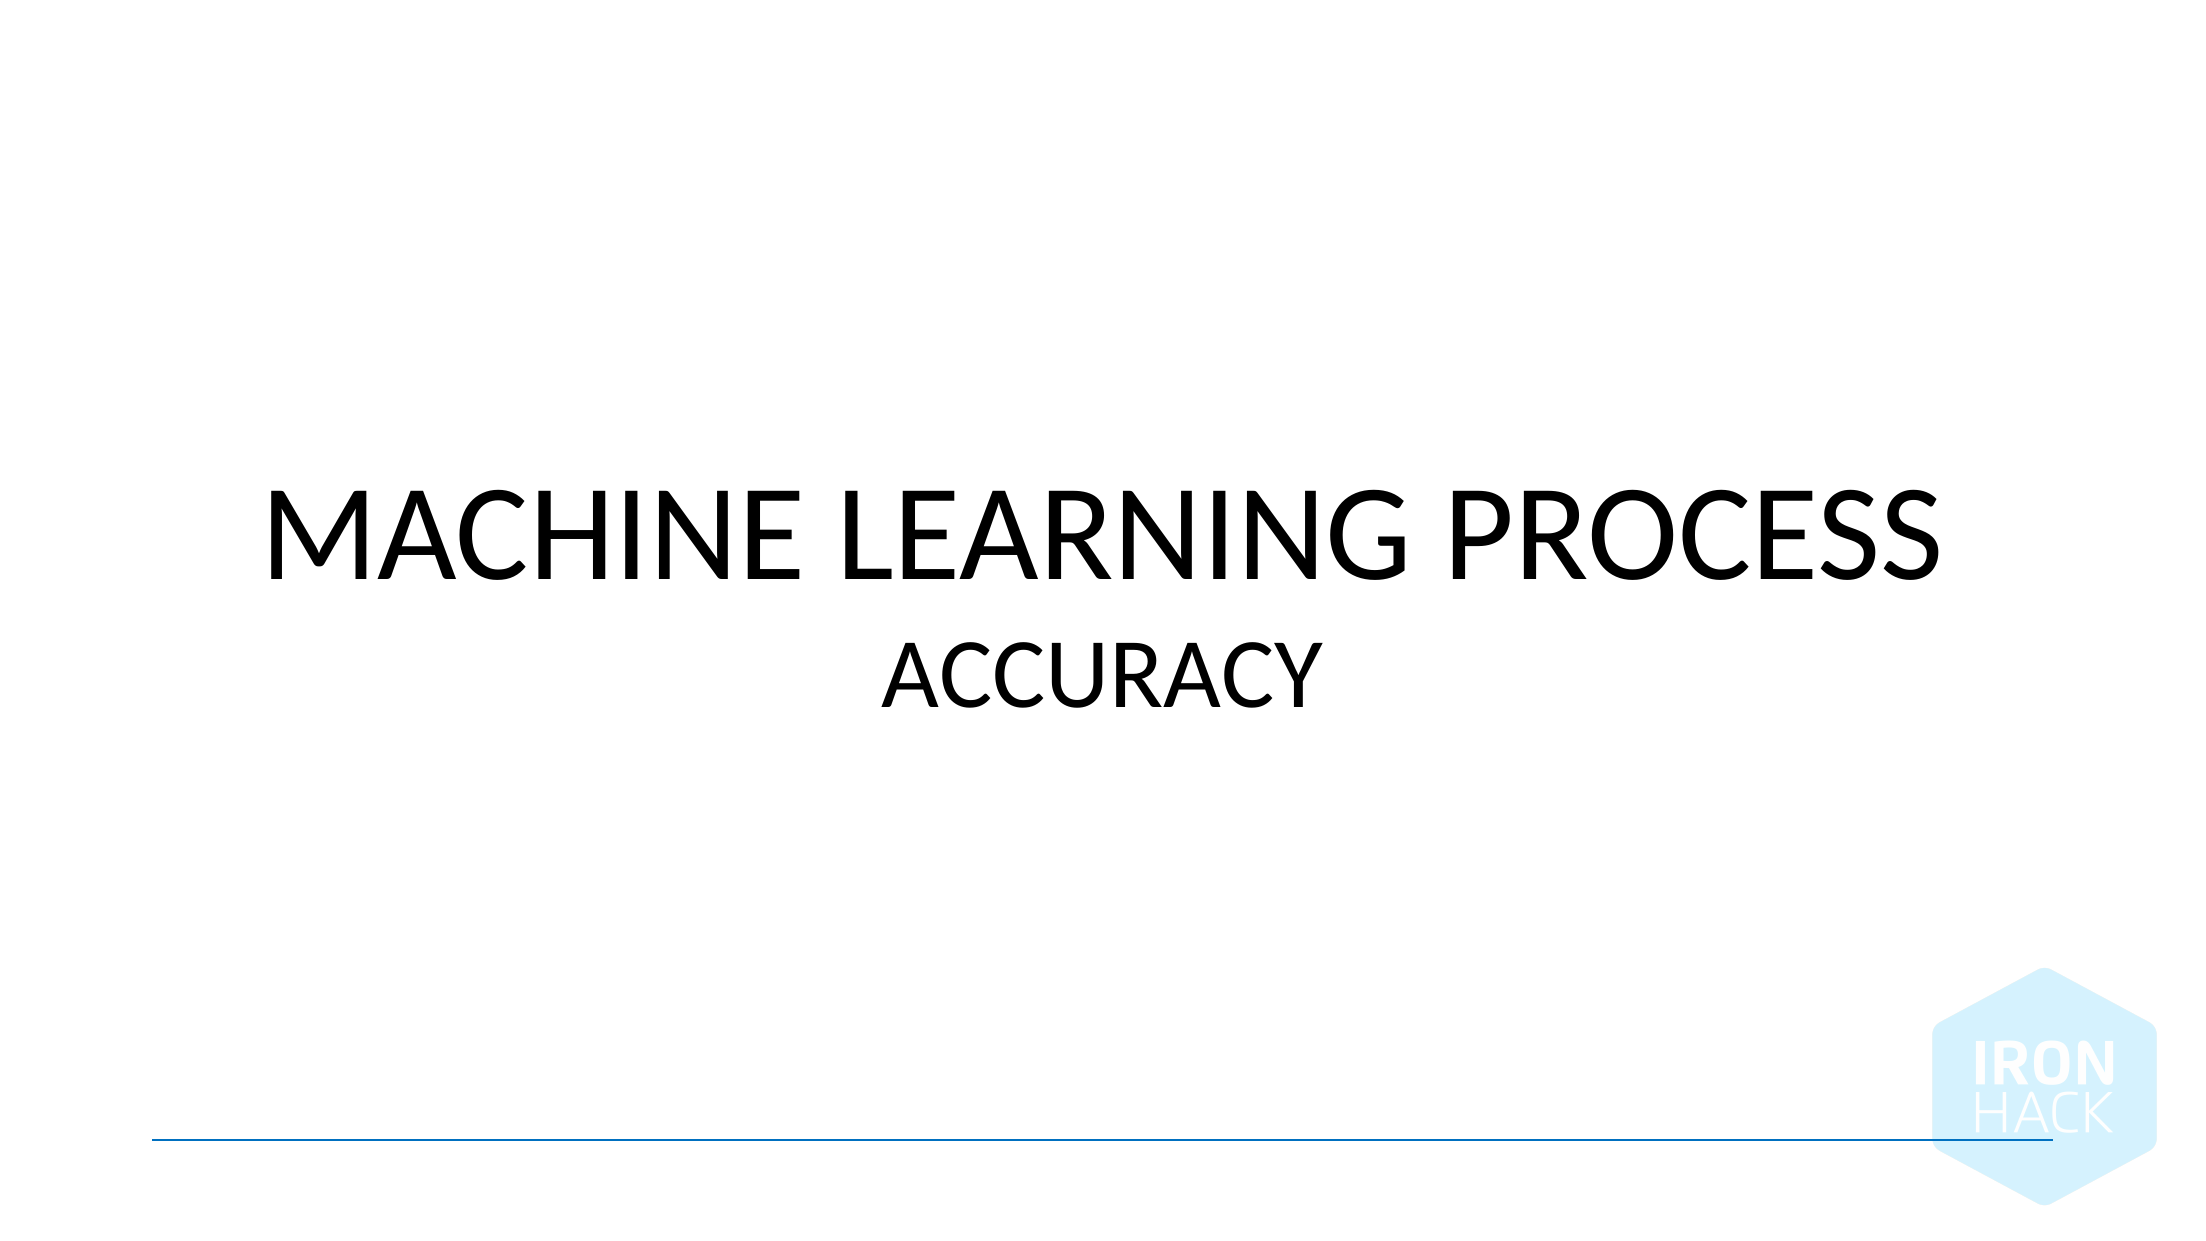

Machine learning process
ACCURACY
August 14, 2024 |
63